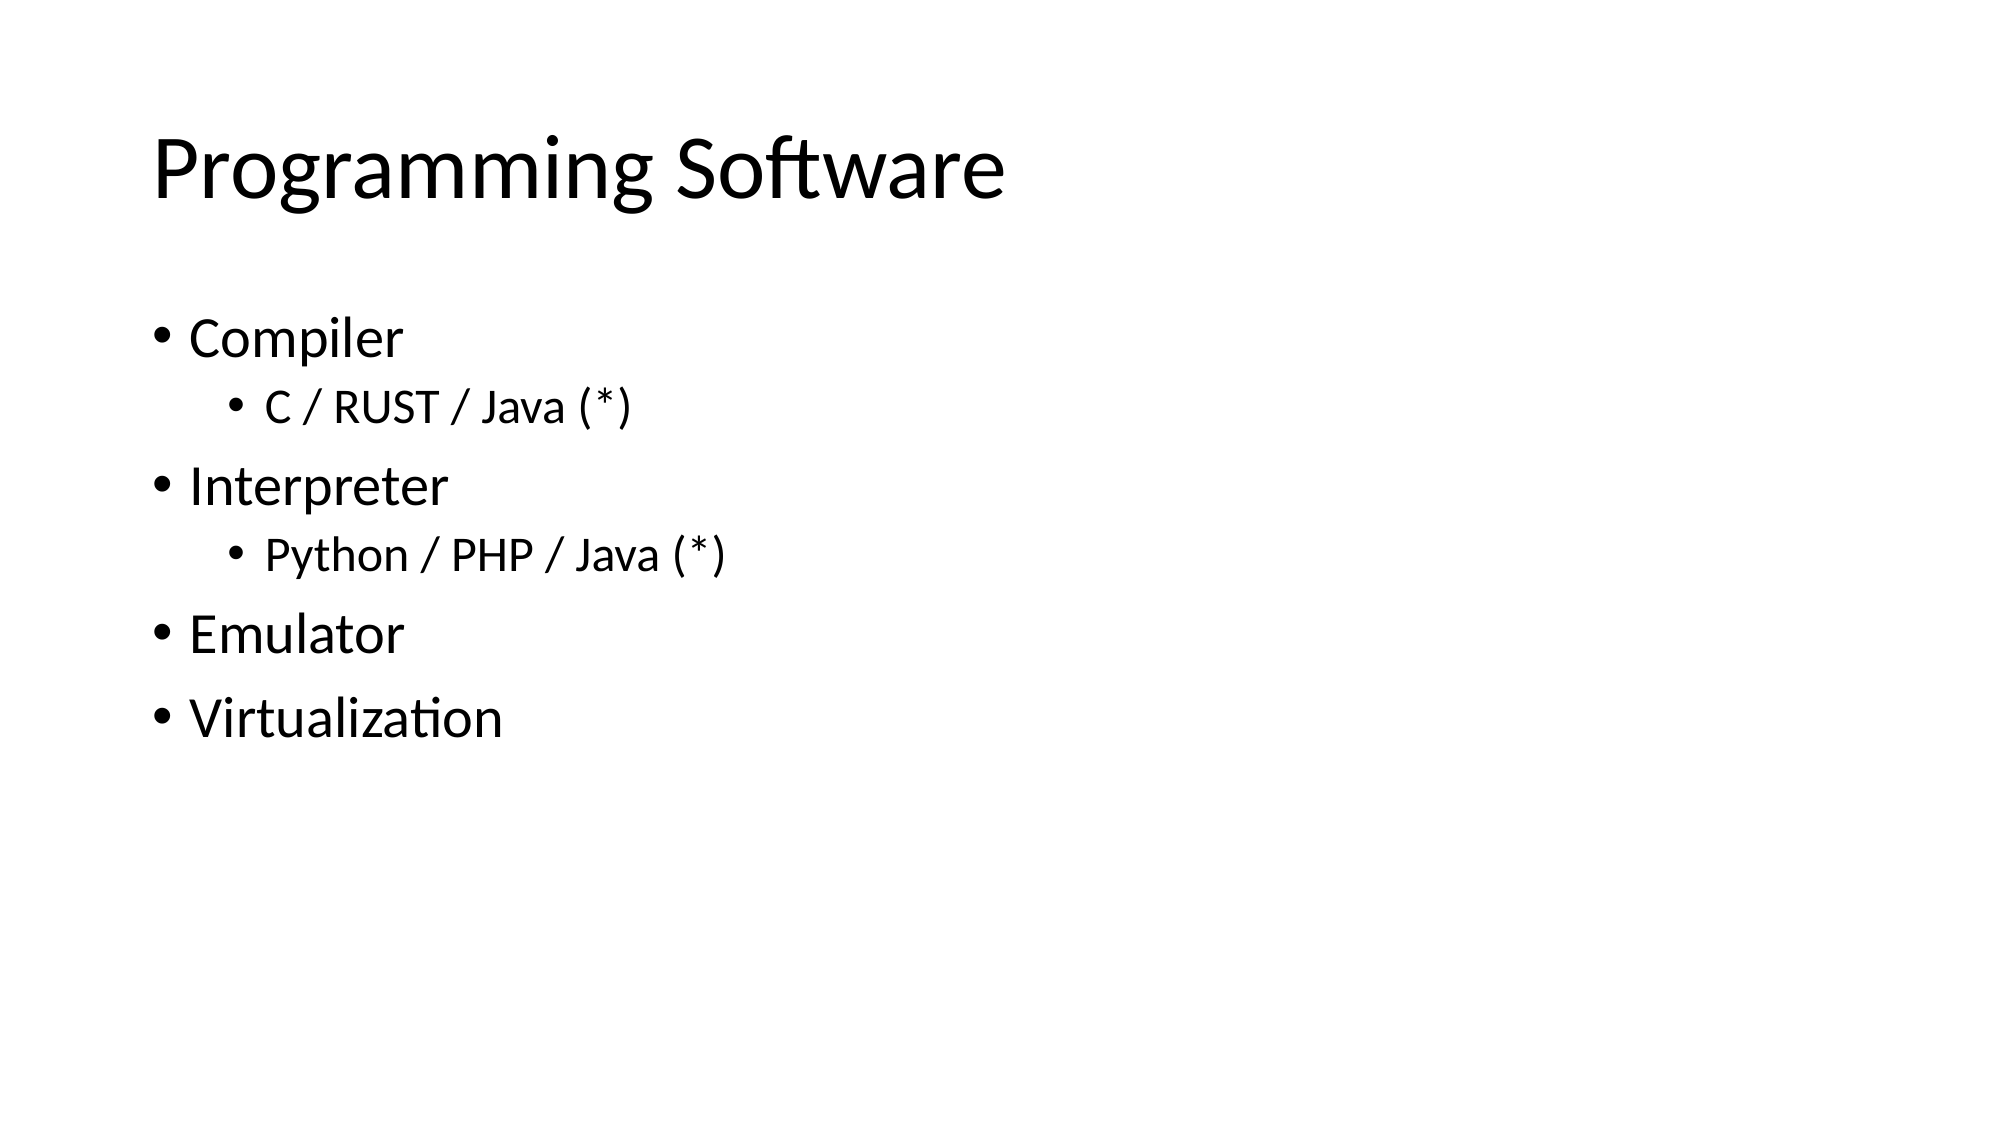

# Programming Software
Compiler
C / RUST / Java (*)
Interpreter
Python / PHP / Java (*)
Emulator
Virtualization